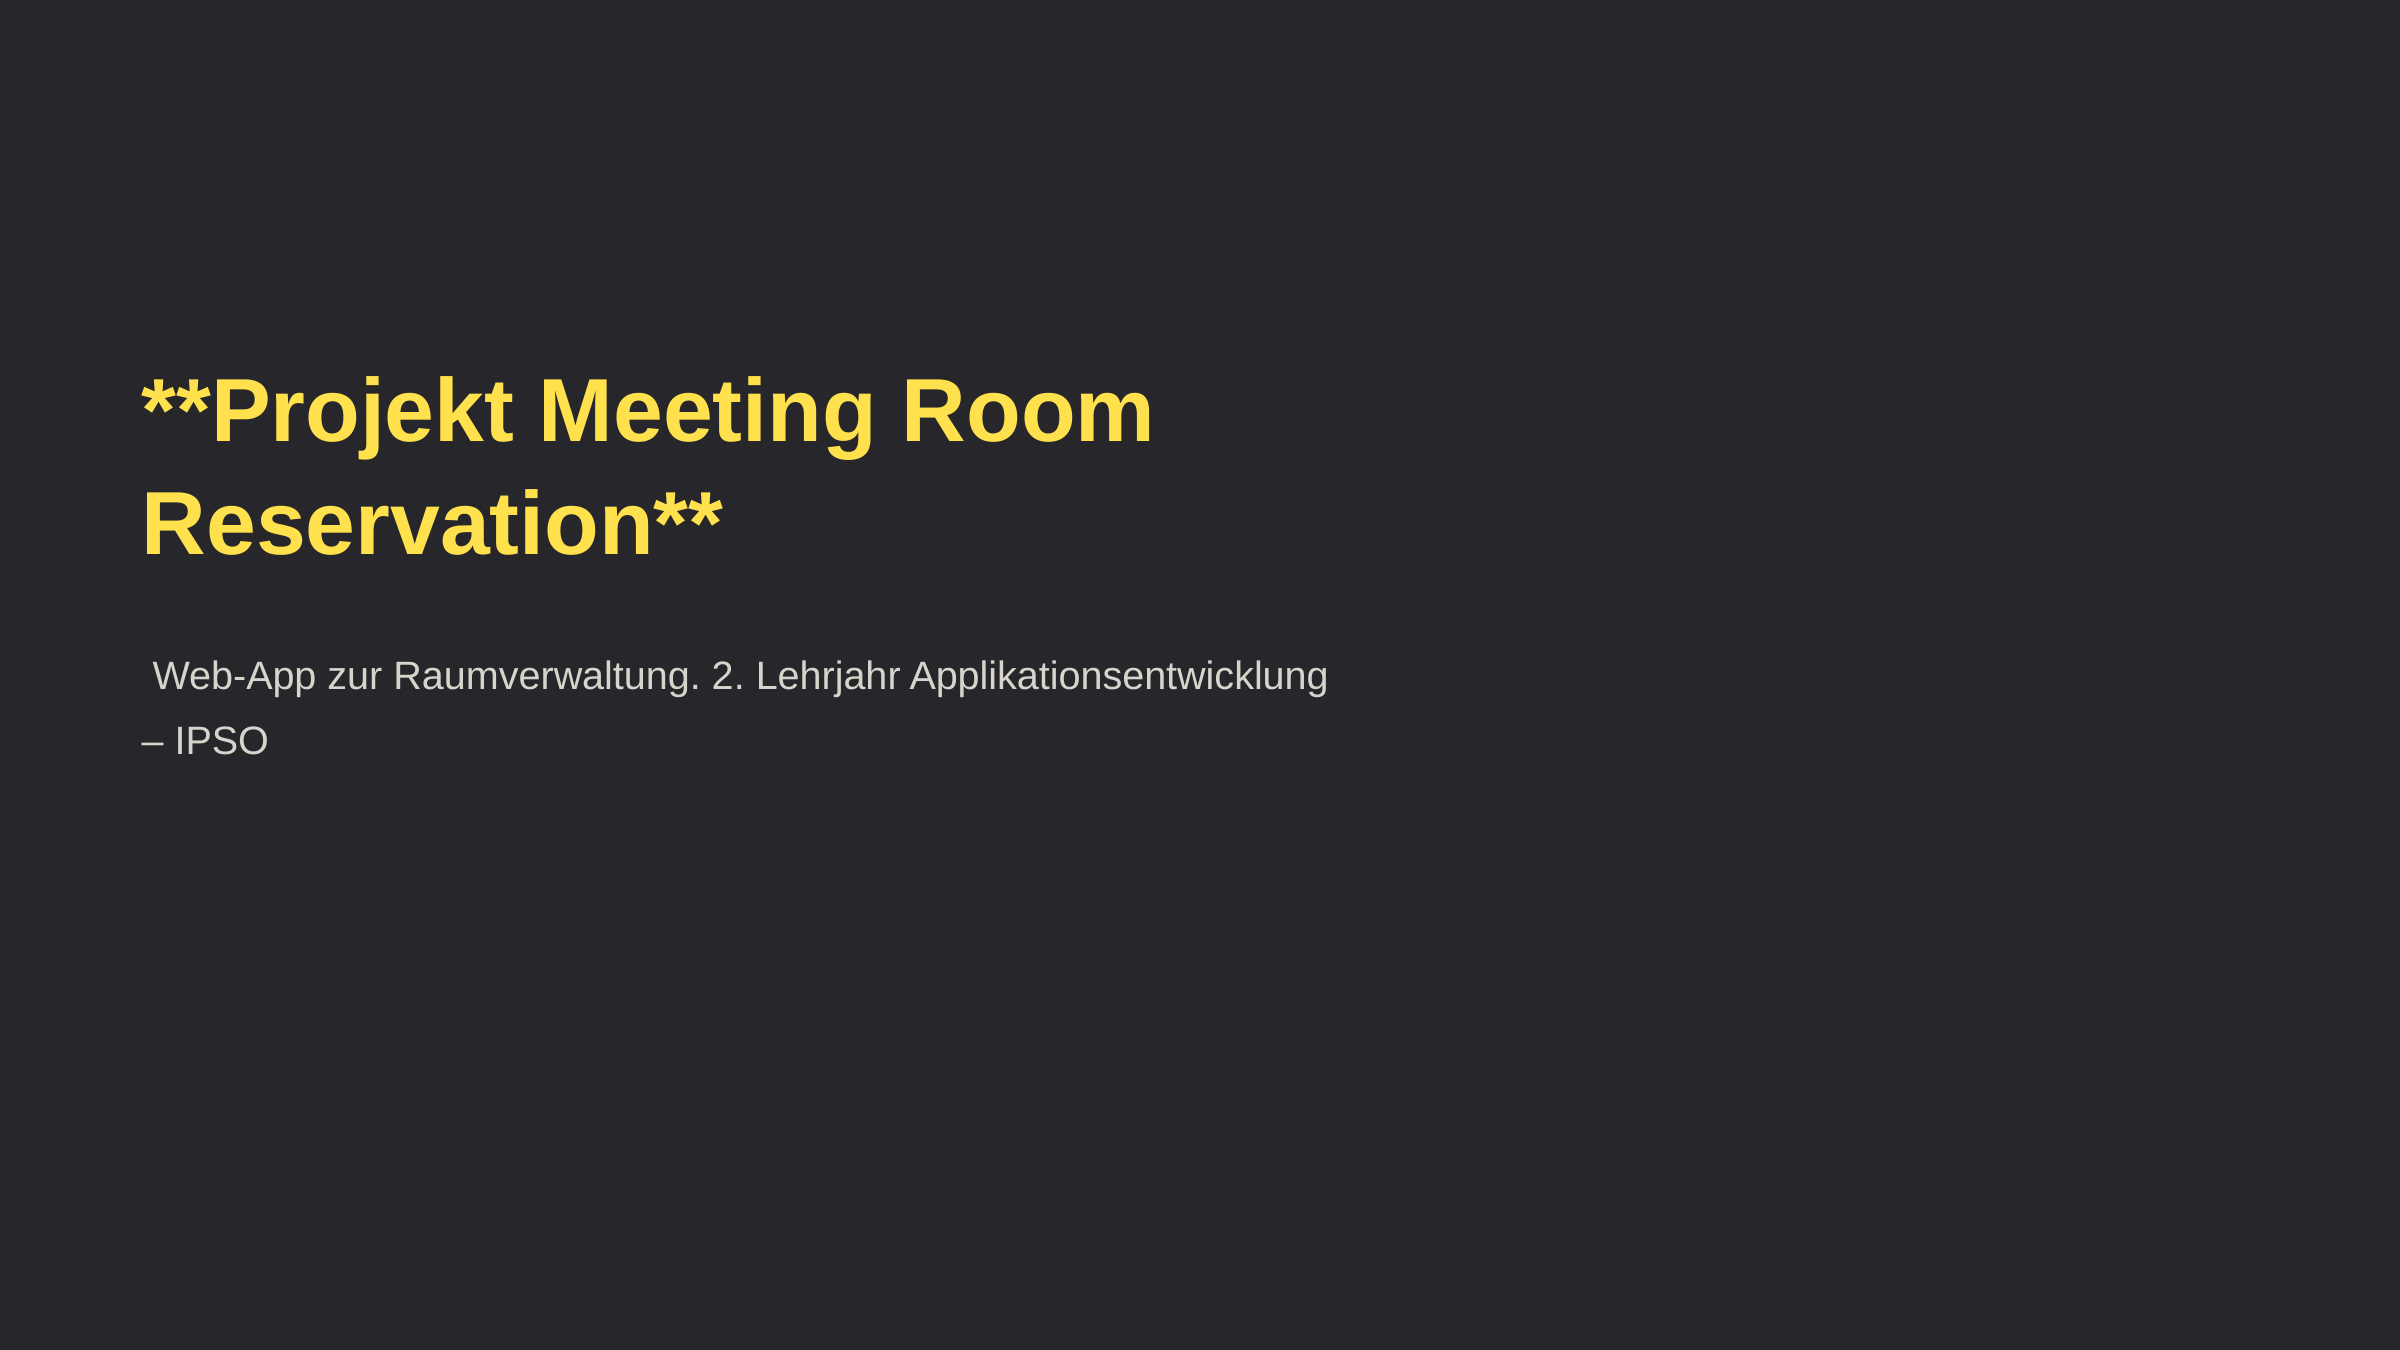

**Projekt Meeting Room Reservation**
 Web-App zur Raumverwaltung. 2. Lehrjahr Applikationsentwicklung – IPSO